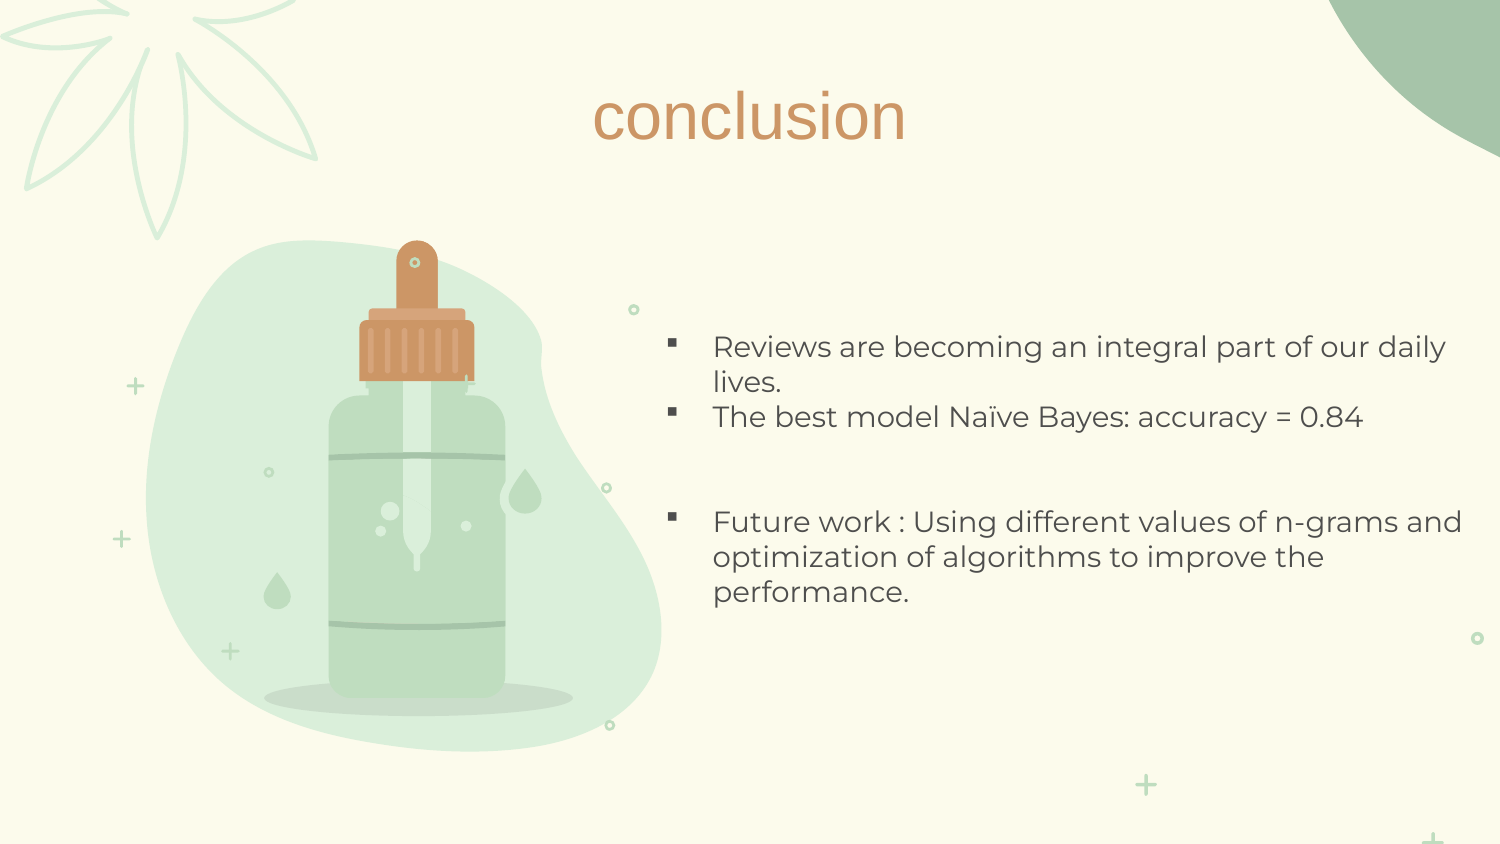

# conclusion

Reviews are becoming an integral part of our daily lives.
The best model Naïve Bayes: accuracy = 0.84

Future work : Using different values of n-grams and optimization of algorithms to improve the performance.